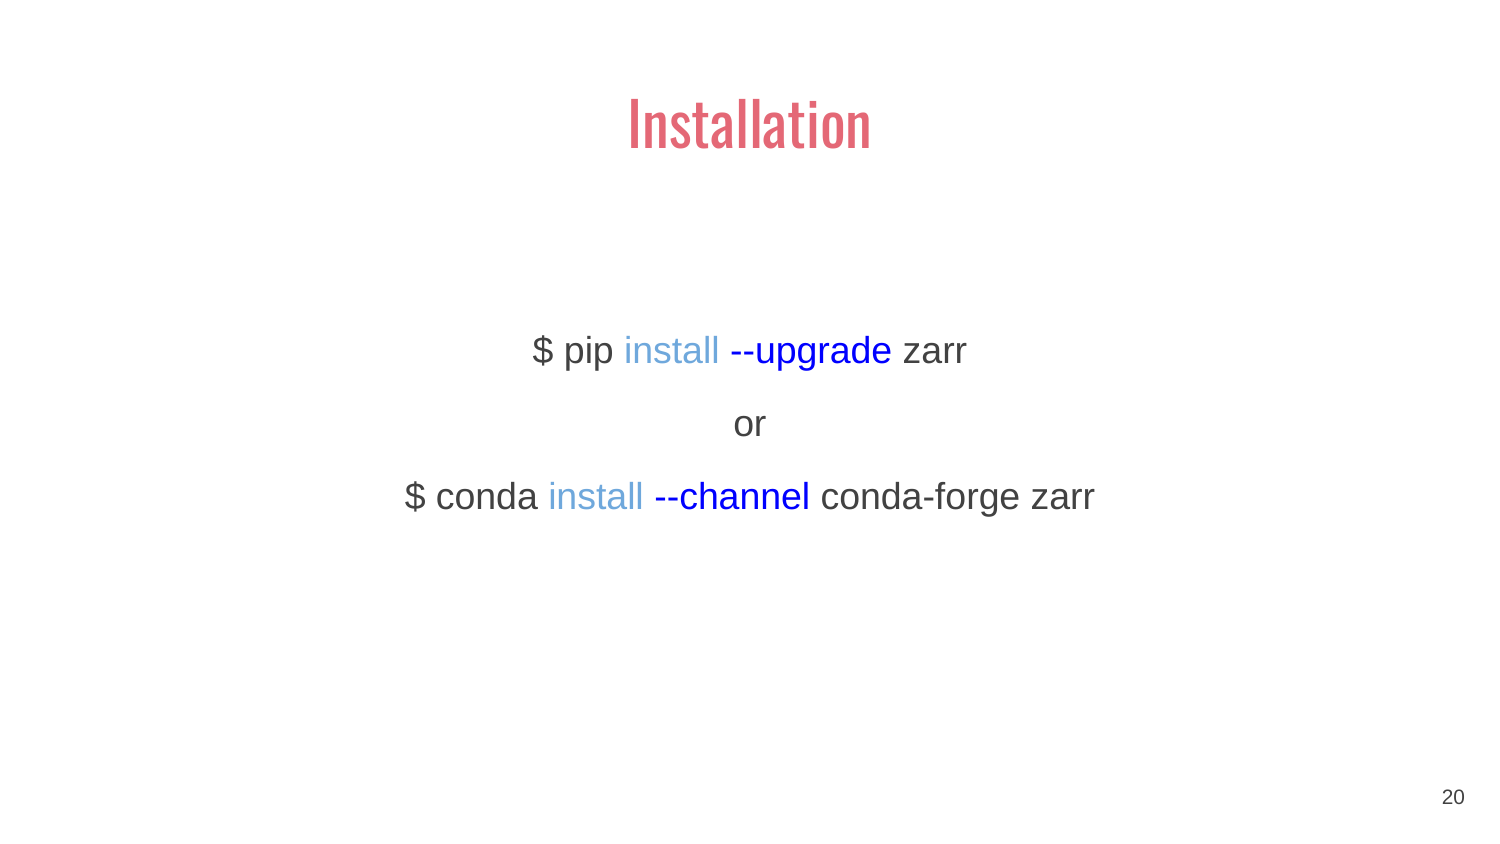

# Installation

$ pip install --upgrade zarr
or
$ conda install --channel conda-forge zarr

20